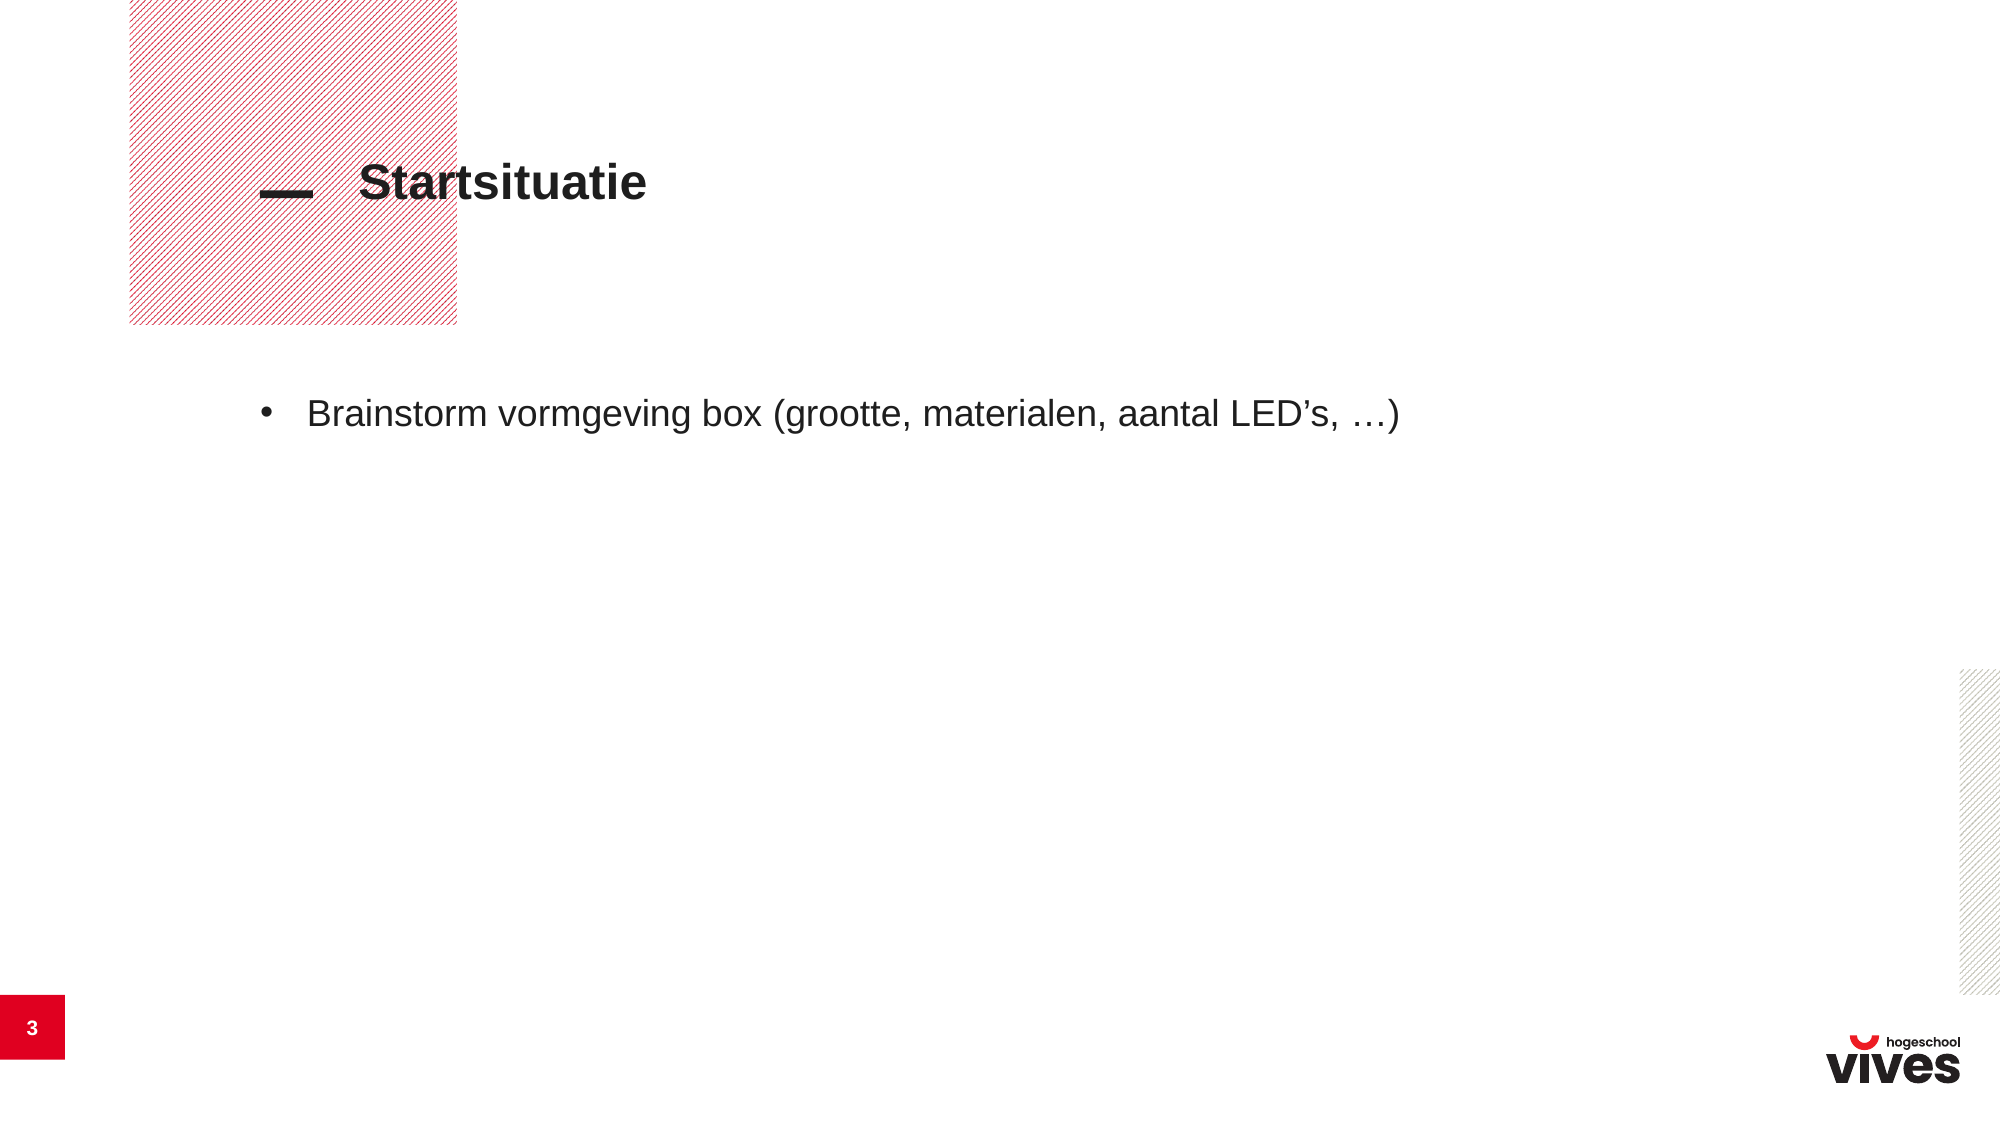

# Startsituatie

Brainstorm vormgeving box (grootte, materialen, aantal LED’s, …)